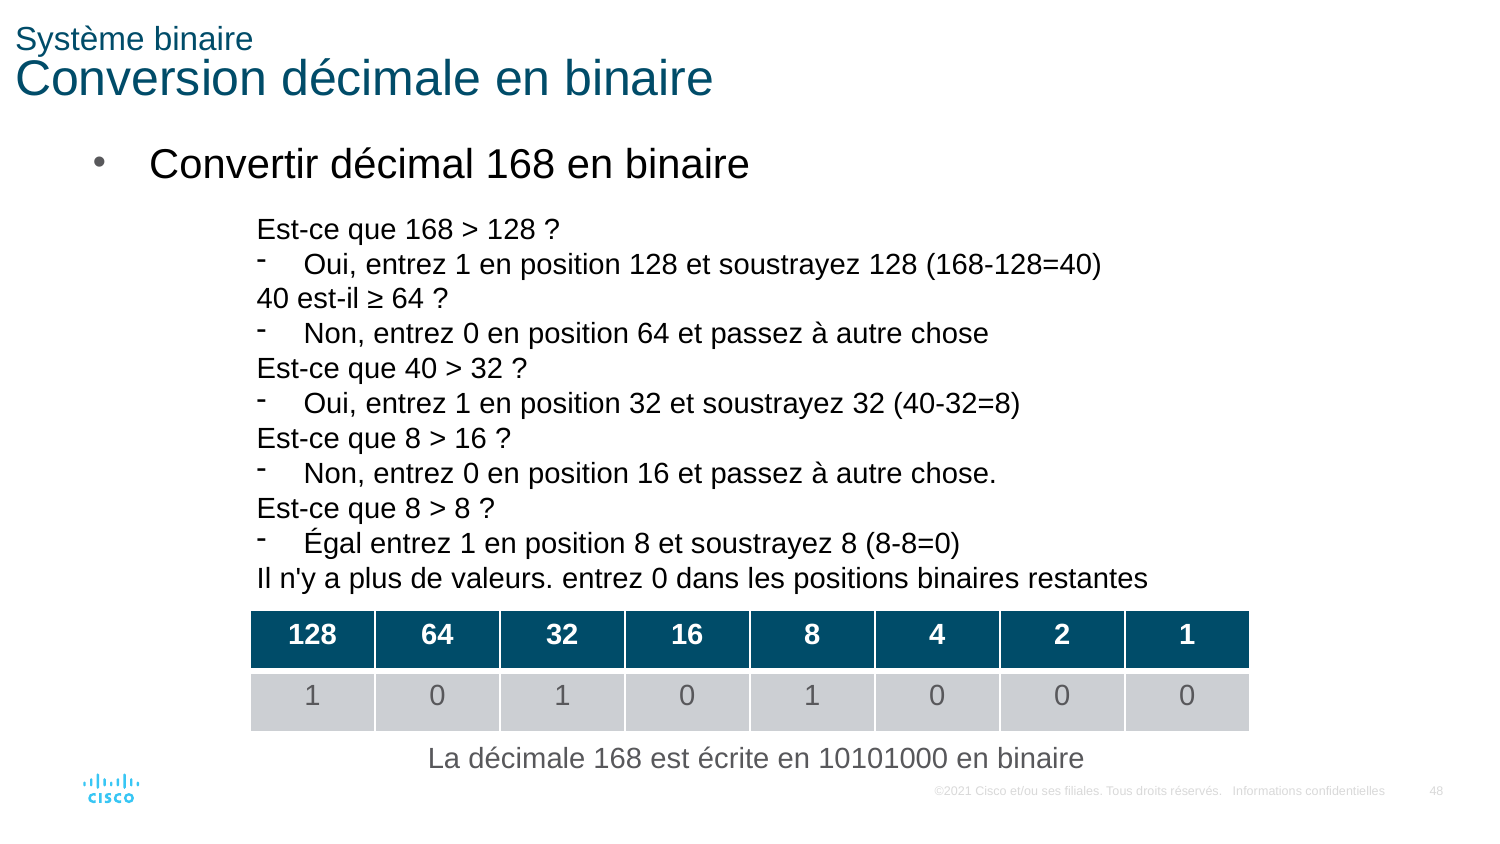

# Système binaire Conversion décimale en binaire
Convertir décimal 168 en binaire
Est-ce que 168 > 128 ?
Oui, entrez 1 en position 128 et soustrayez 128 (168-128=40)
40 est-il ≥ 64 ?
Non, entrez 0 en position 64 et passez à autre chose
Est-ce que 40 > 32 ?
Oui, entrez 1 en position 32 et soustrayez 32 (40-32=8)
Est-ce que 8 > 16 ?
Non, entrez 0 en position 16 et passez à autre chose.
Est-ce que 8 > 8 ?
Égal entrez 1 en position 8 et soustrayez 8 (8-8=0)
Il n'y a plus de valeurs. entrez 0 dans les positions binaires restantes
| 128 | 64 | 32 | 16 | 8 | 4 | 2 | 1 |
| --- | --- | --- | --- | --- | --- | --- | --- |
| 1 | 0 | 1 | 0 | 1 | 0 | 0 | 0 |
La décimale 168 est écrite en 10101000 en binaire